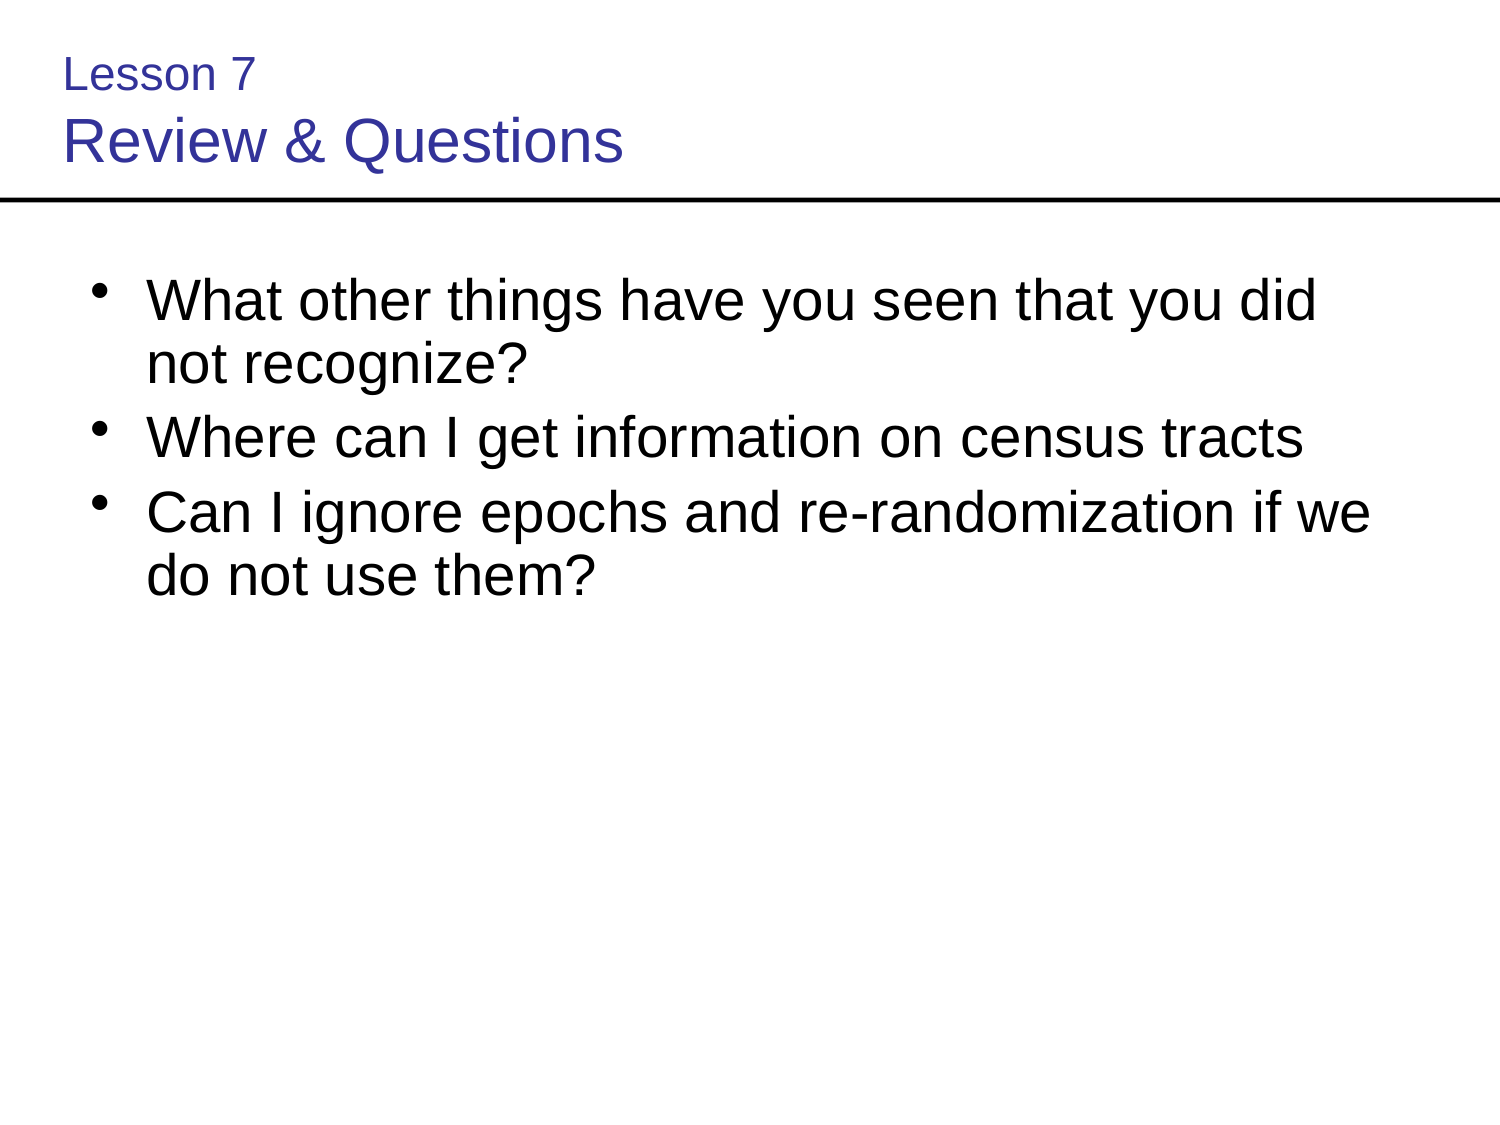

# Lesson 7 Review & Questions
What other things have you seen that you did not recognize?
Where can I get information on census tracts
Can I ignore epochs and re-randomization if we do not use them?